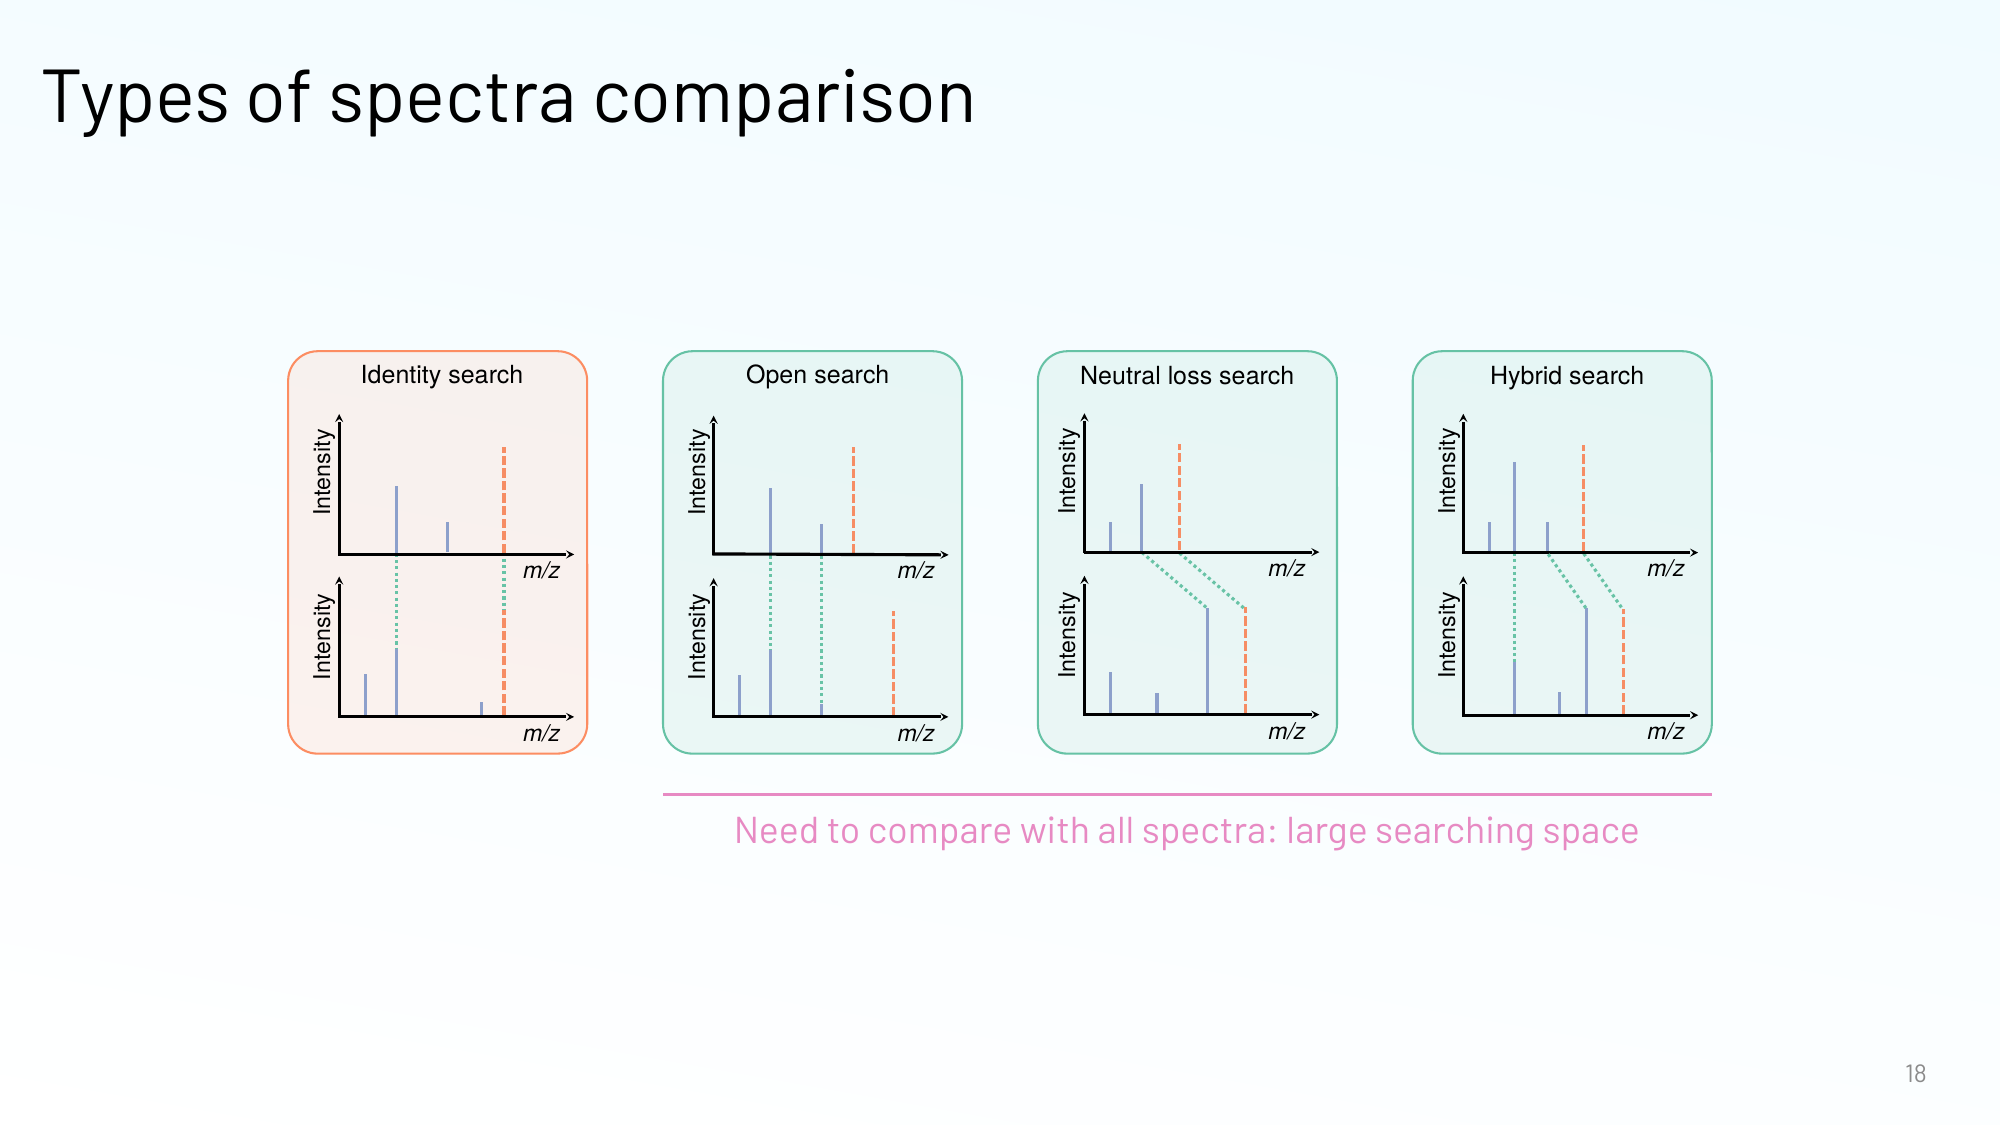

# Types of spectra comparison
Identity search
Intensity
m/z
Intensity
m/z

Open search
Intensity
m/z
Intensity
m/z

Neutral loss search
Intensity
m/z
Intensity
m/z

Hybrid search
Intensity
m/z
Intensity
m/z
Need to compare with all spectra: large searching space
18